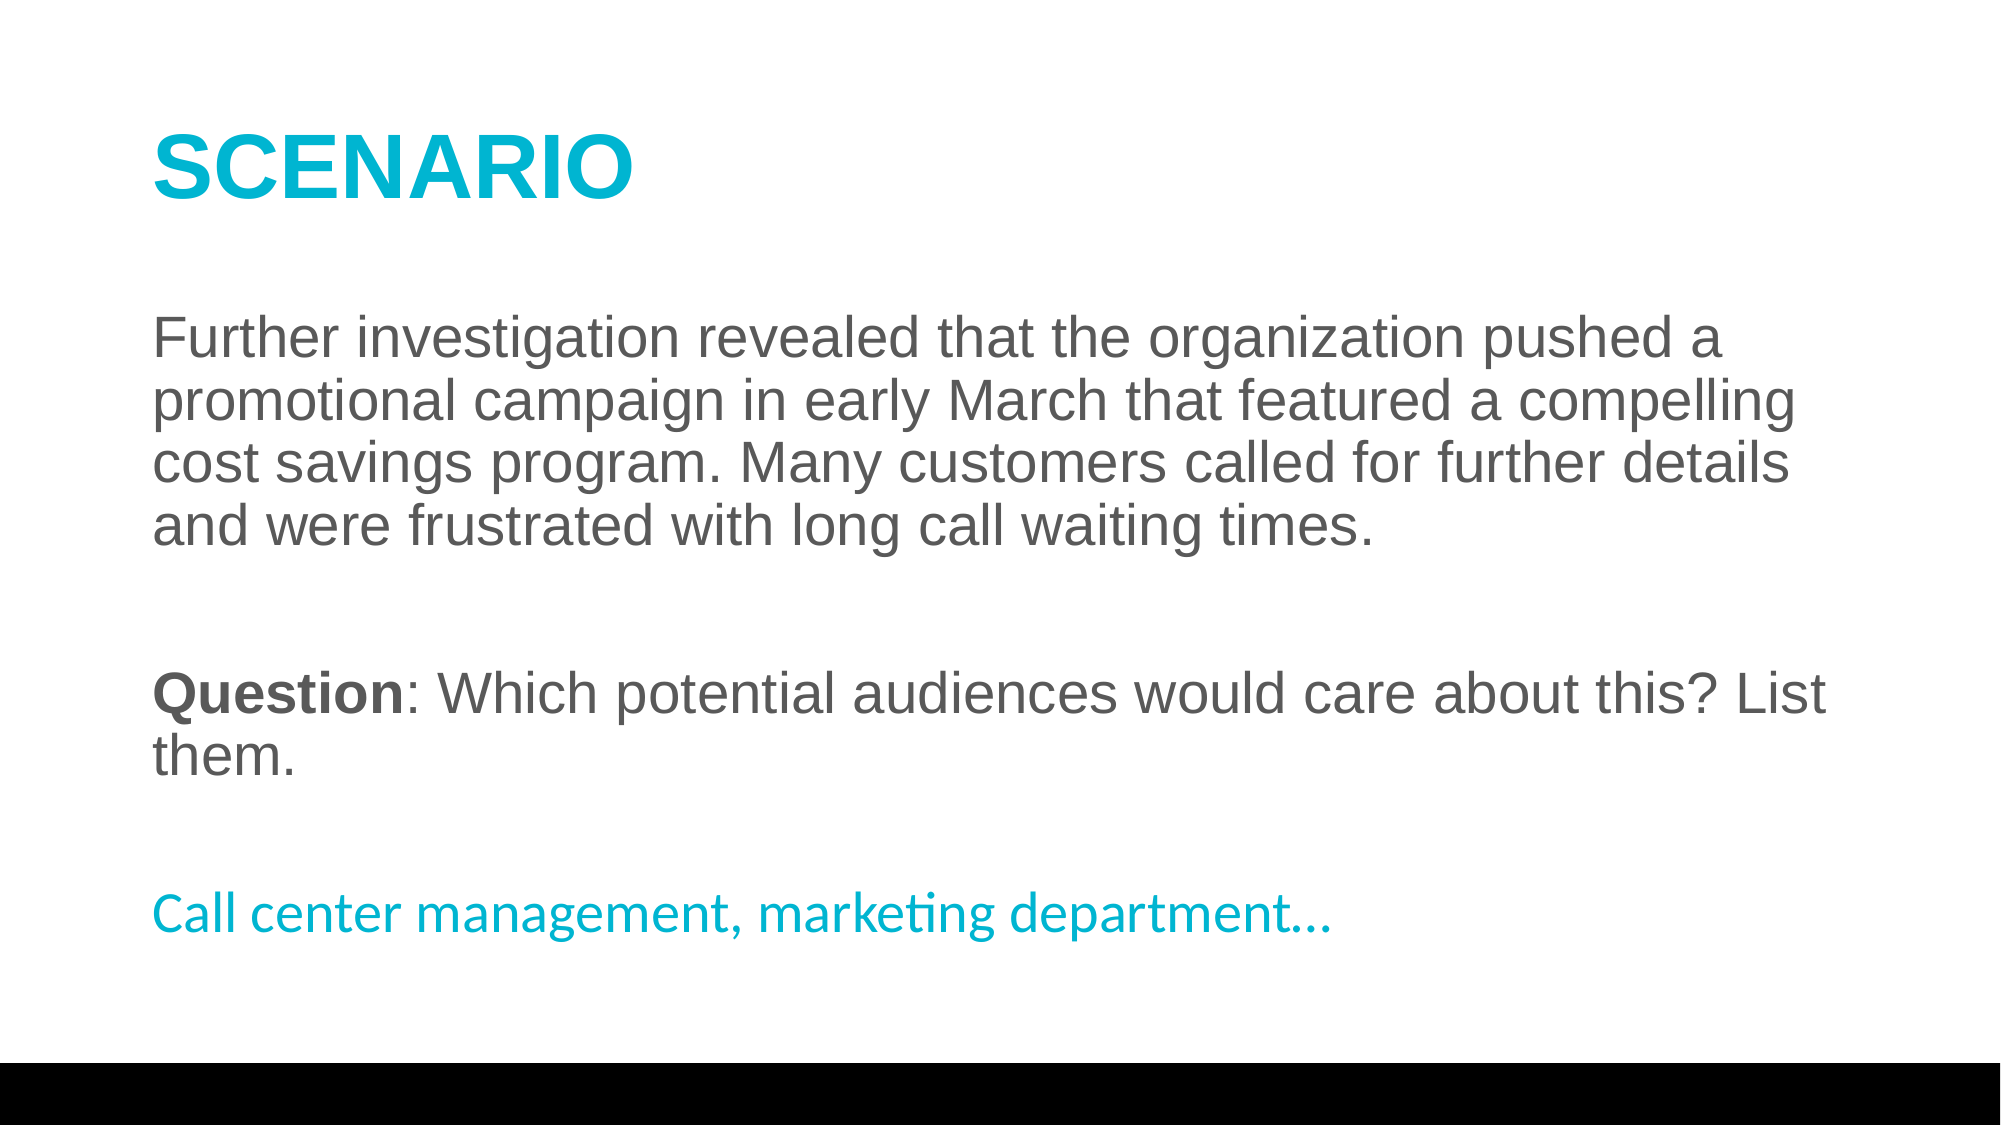

# SCENARIO
Further investigation revealed that the organization pushed a promotional campaign in early March that featured a compelling cost savings program. Many customers called for further details and were frustrated with long call waiting times.

Question: Which potential audiences would care about this? List them.

Call center management, marketing department…